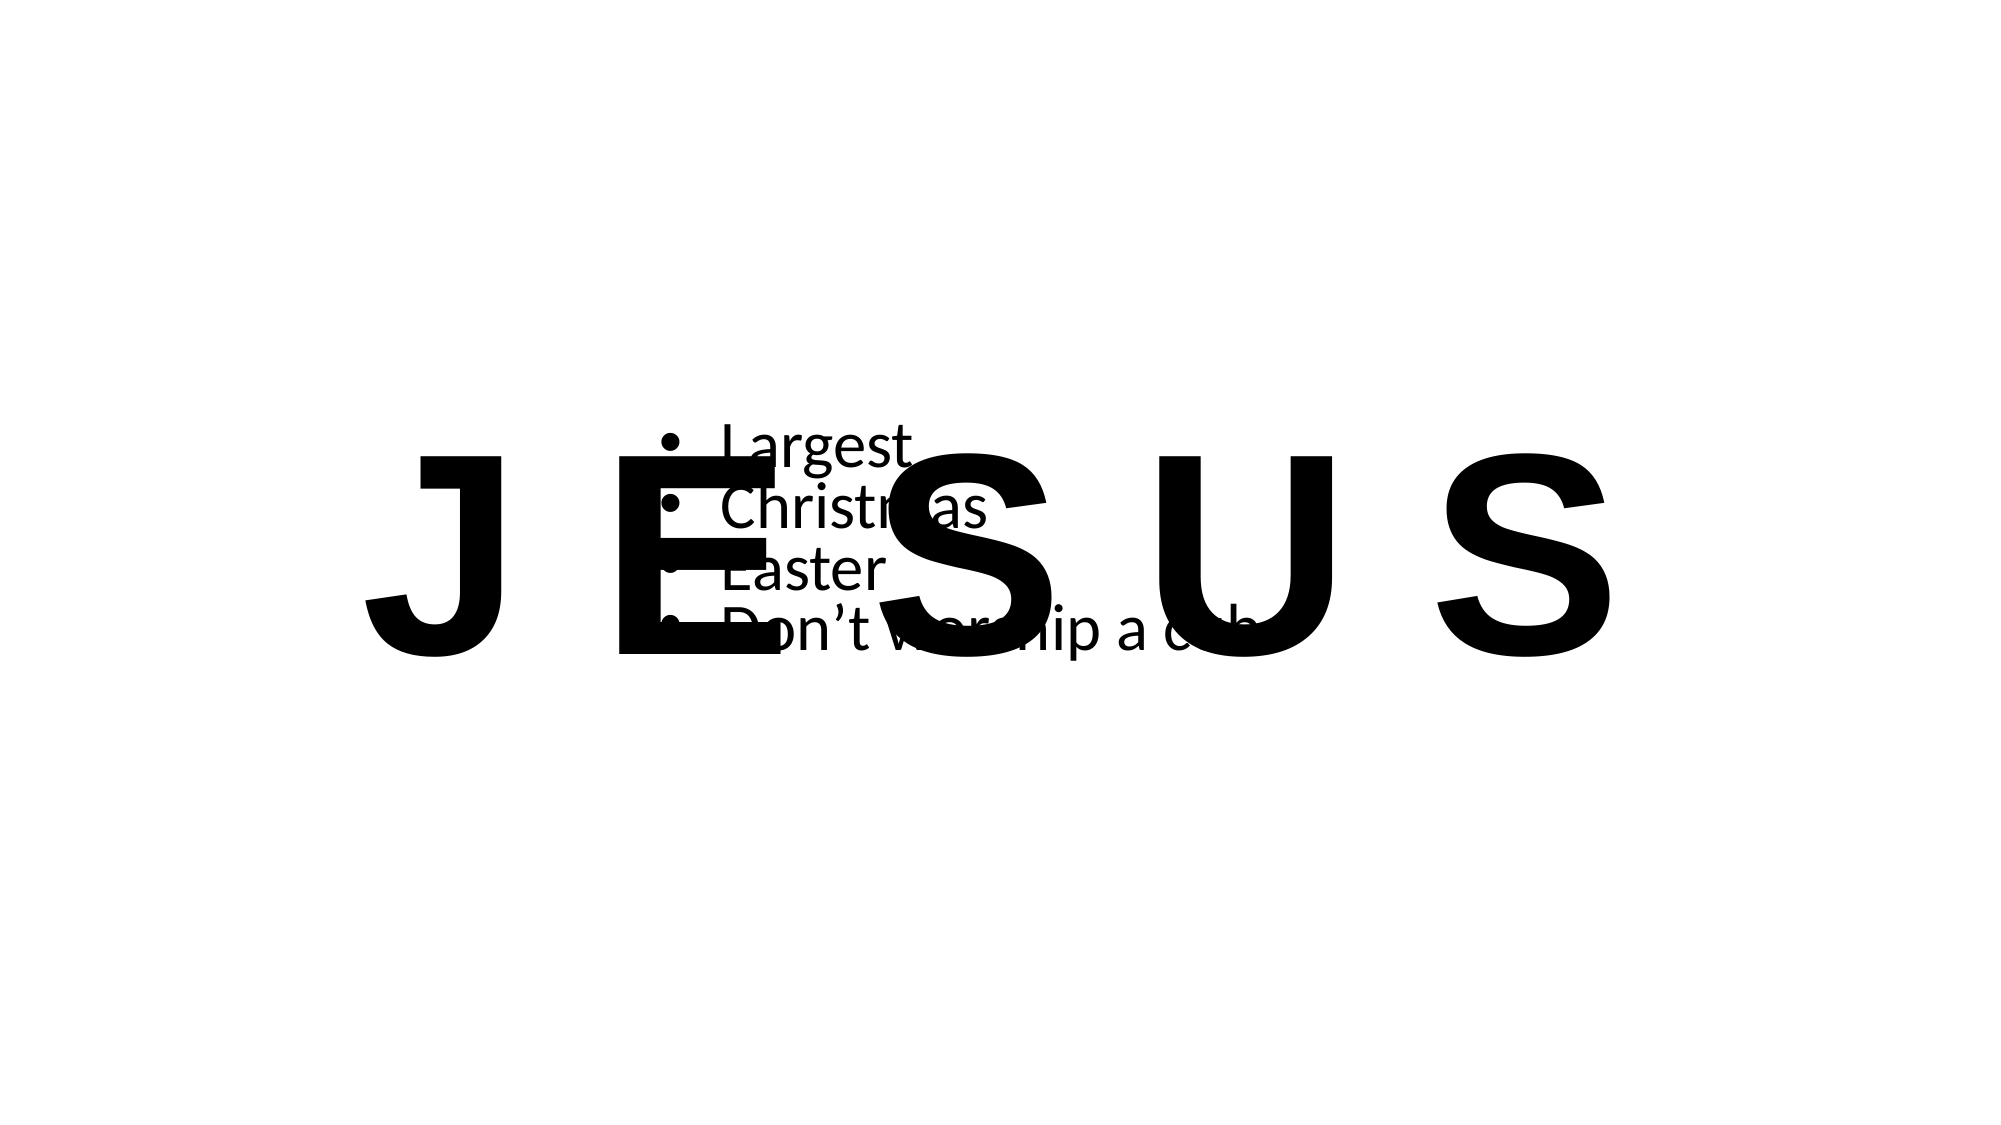

Largest
J E S U S
 Christmas
BUT WHY CHRISITANITY?
 Easter
 Don’t worship a cube